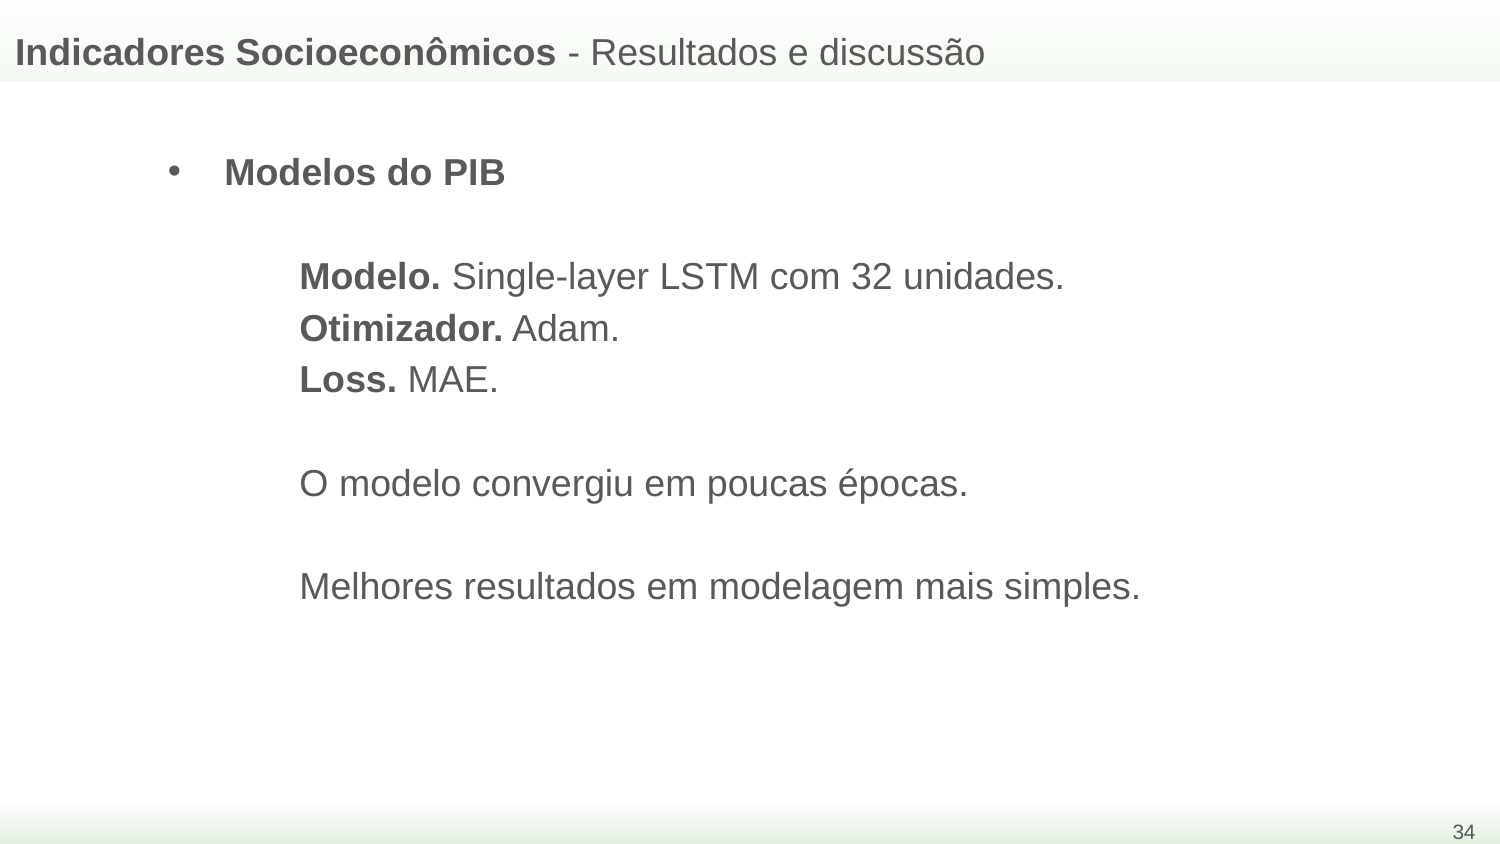

Indicadores Socioeconômicos - Resultados e discussão
Modelos do PIB

	Modelo. Single-layer LSTM com 32 unidades.
	Otimizador. Adam.
	Loss. MAE.

	O modelo convergiu em poucas épocas.

	Melhores resultados em modelagem mais simples.

34